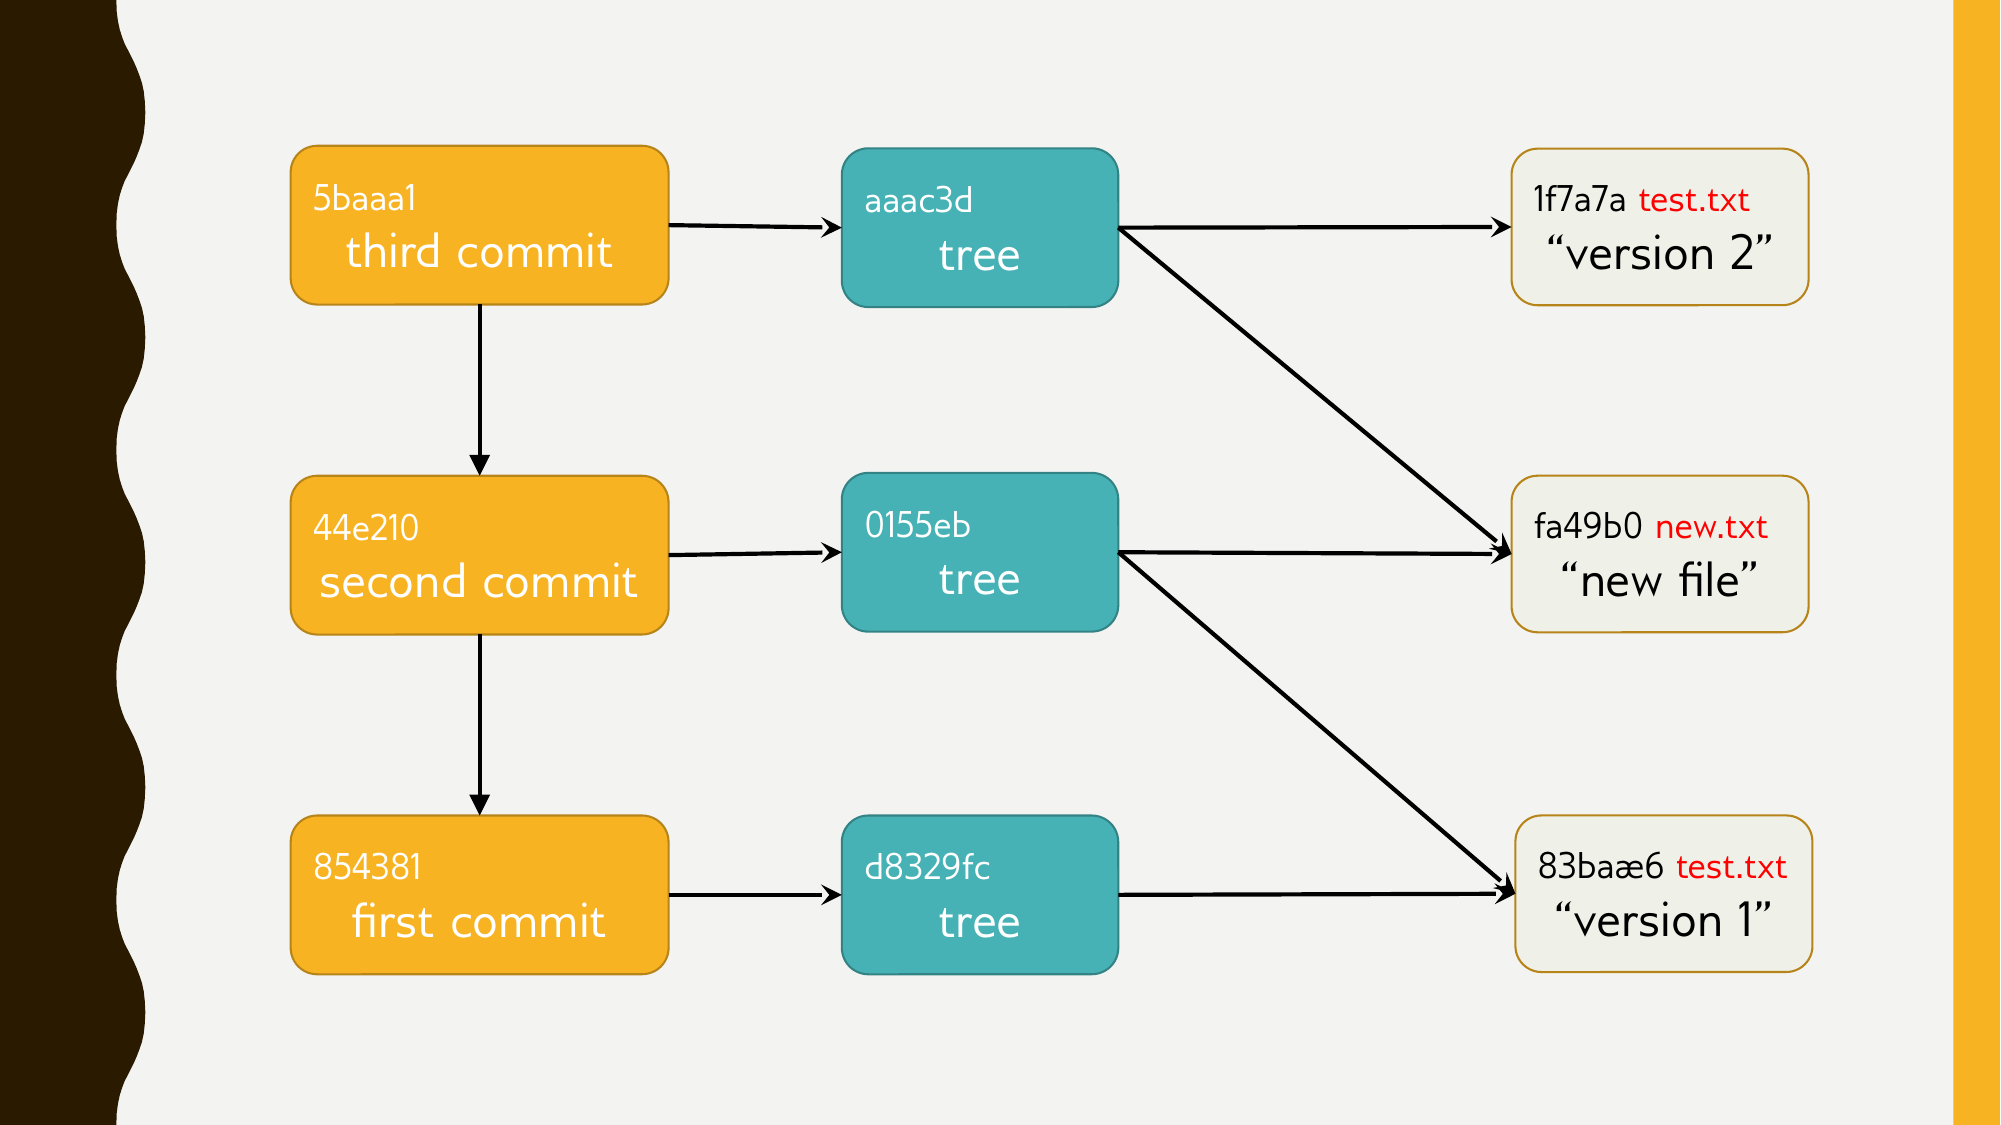

5baaa1
third commit
aaac3d
tree
1f7a7a test.txt
“version 2”
0155eb
tree
44e210
second commit
fa49b0 new.txt
“new file”
854381
first commit
d8329fc
tree
83baae6 test.txt
“version 1”